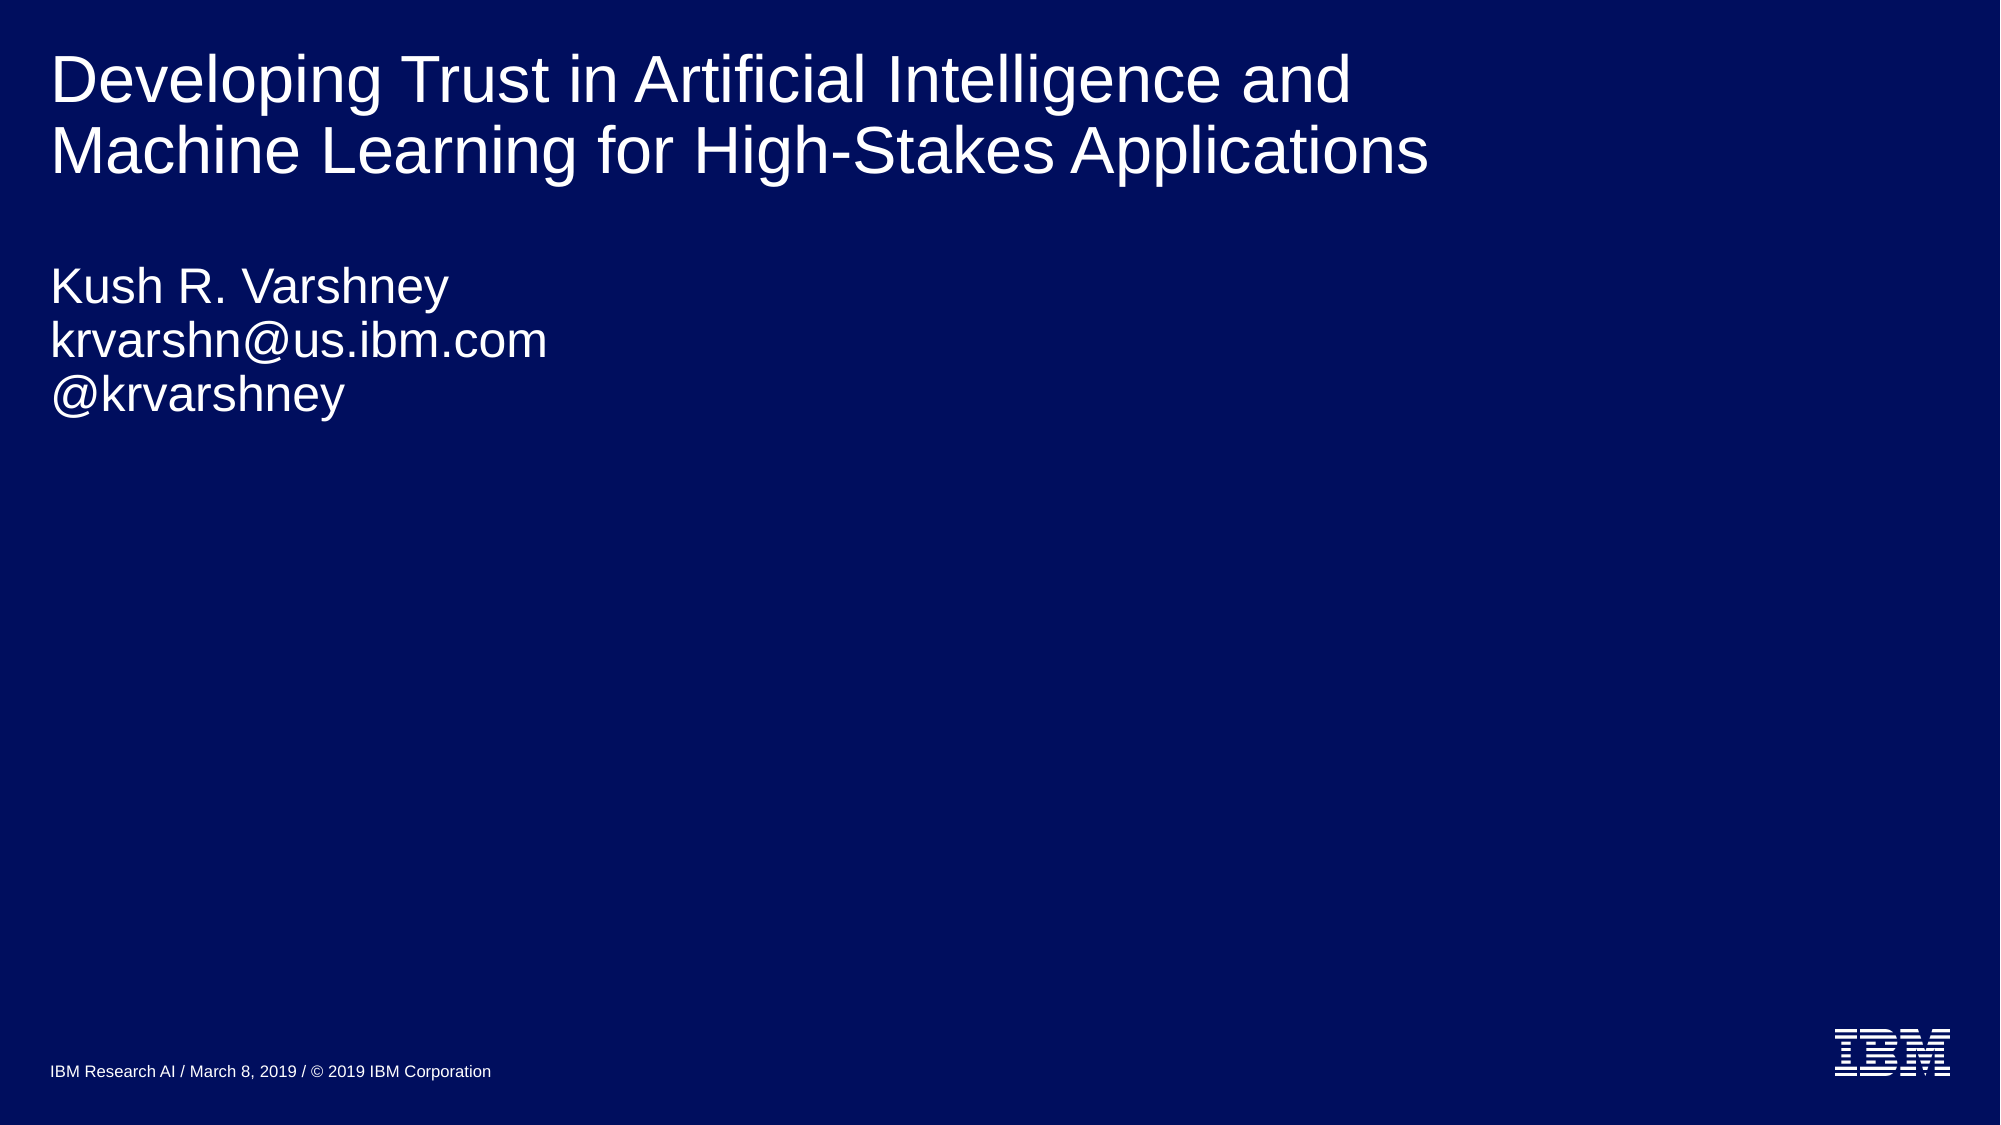

# Developing Trust in Artificial Intelligence and Machine Learning for High-Stakes Applications Kush R. Varshney krvarshn@us.ibm.com @krvarshney
IBM Research AI / March 8, 2019 / © 2019 IBM Corporation